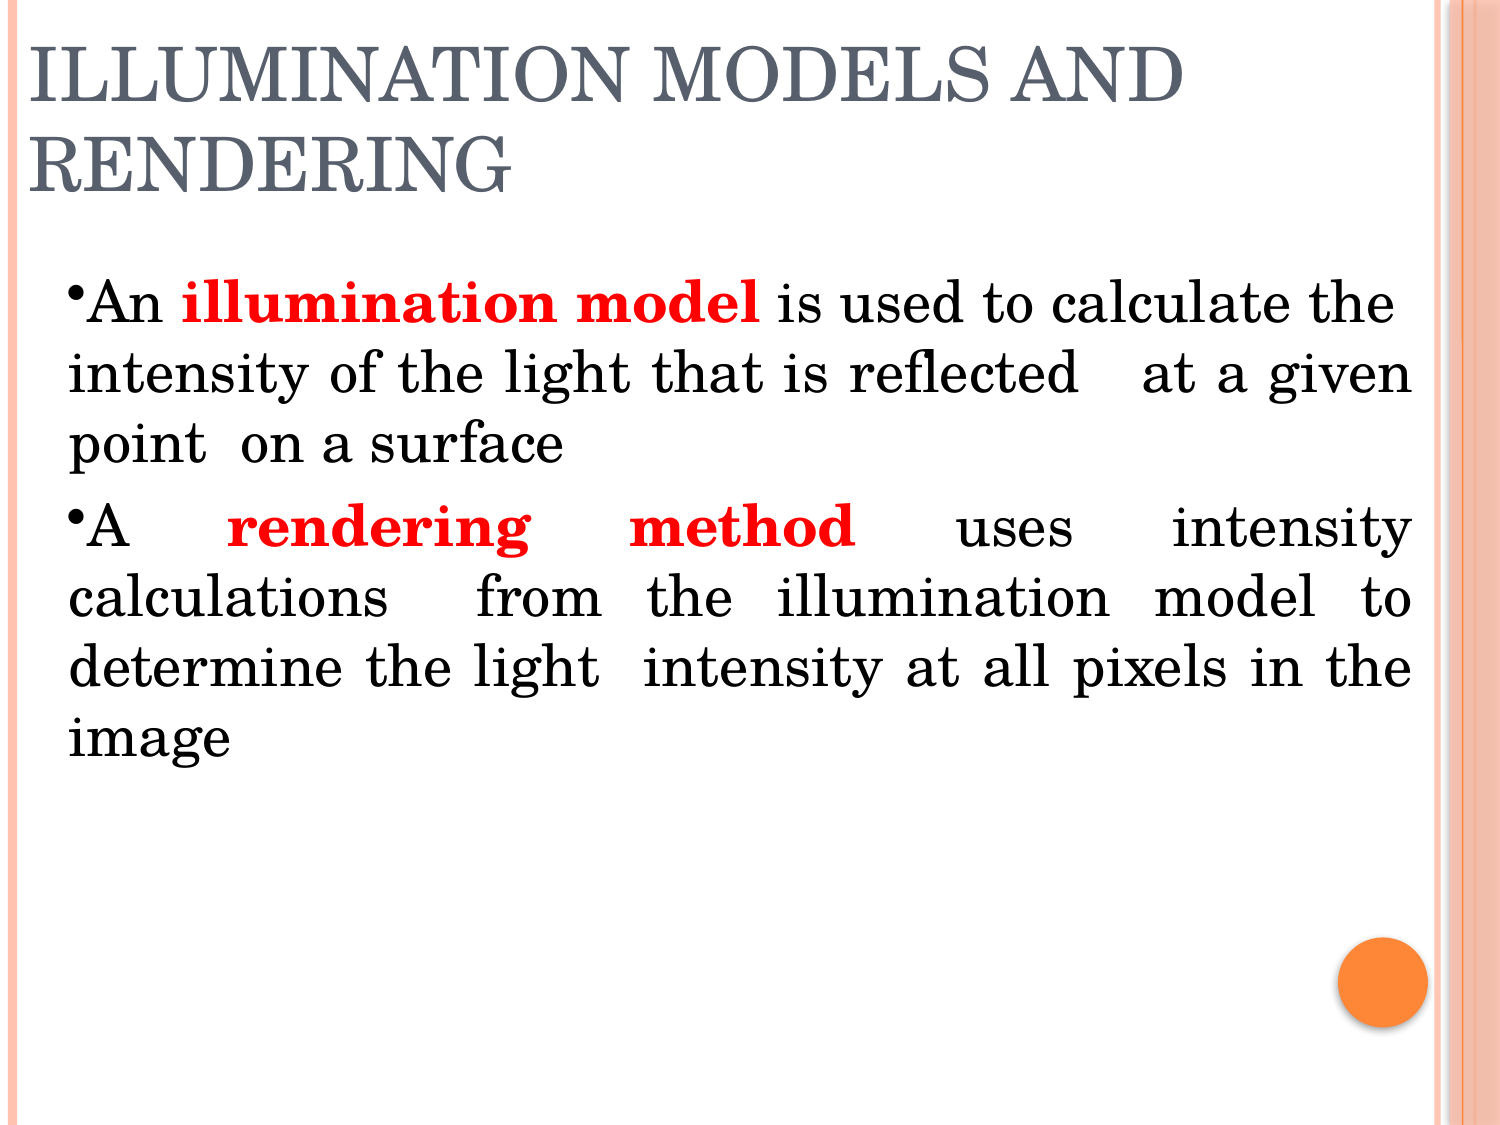

# Illumination Models and Rendering
An illumination model is used to calculate the  intensity of the light that is reflected	at a given point  on a surface
A rendering method uses intensity calculations  from the illumination model to determine the light  intensity at all pixels in the image